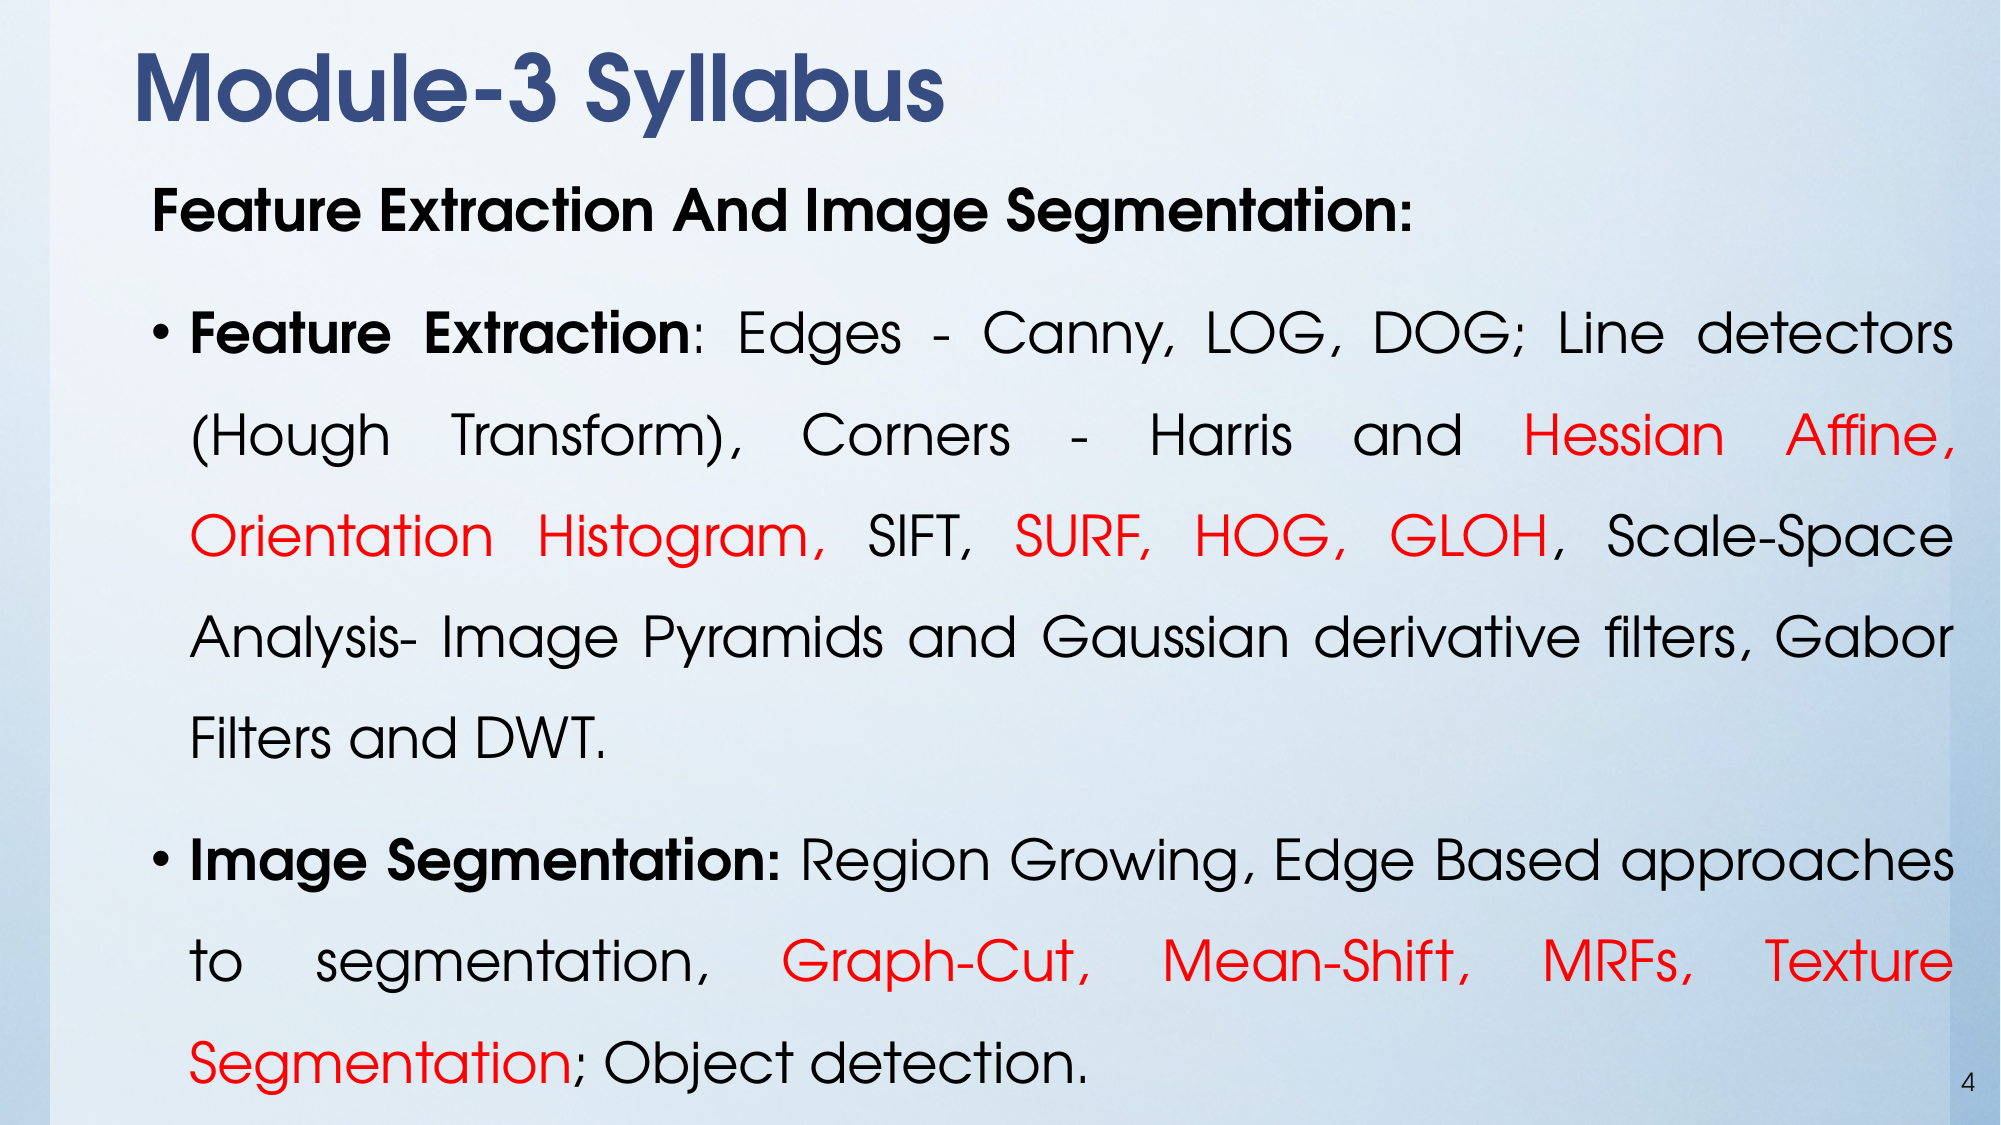

# Module-3 Syllabus
Feature Extraction And Image Segmentation:
Feature Extraction: Edges - Canny, LOG, DOG; Line detectors (Hough Transform), Corners - Harris and Hessian Affine, Orientation Histogram, SIFT, SURF, HOG, GLOH, Scale-Space Analysis- Image Pyramids and Gaussian derivative filters, Gabor Filters and DWT.
Image Segmentation: Region Growing, Edge Based approaches to segmentation, Graph-Cut, Mean-Shift, MRFs, Texture Segmentation; Object detection.
4